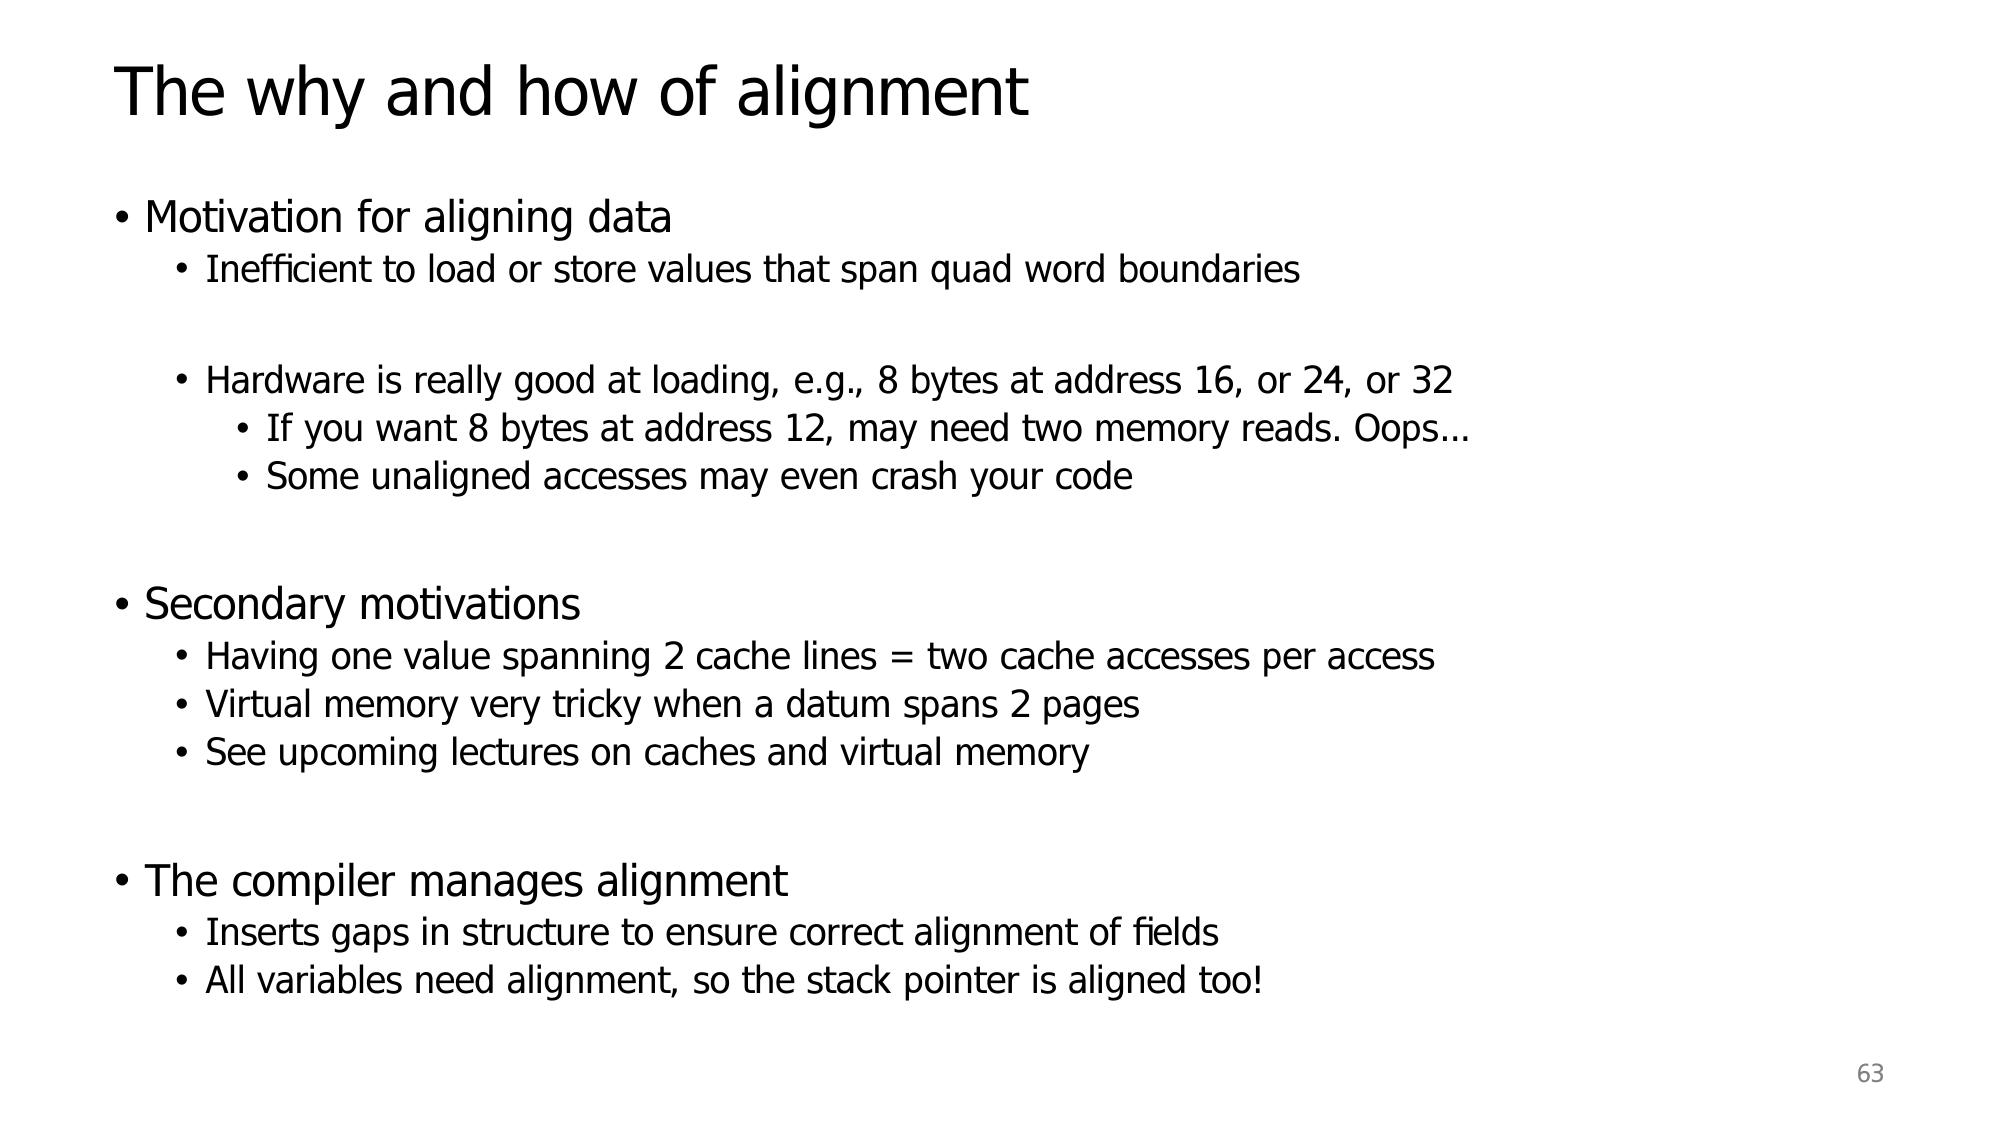

# The why and how of alignment
Motivation for aligning data
Inefficient to load or store values that span quad word boundaries

Hardware is really good at loading, e.g., 8 bytes at address 16, or 24, or 32
If you want 8 bytes at address 12, may need two memory reads. Oops…
Some unaligned accesses may even crash your code

Secondary motivations
Having one value spanning 2 cache lines = two cache accesses per access
Virtual memory very tricky when a datum spans 2 pages
See upcoming lectures on caches and virtual memory

The compiler manages alignment
Inserts gaps in structure to ensure correct alignment of fields
All variables need alignment, so the stack pointer is aligned too!
63